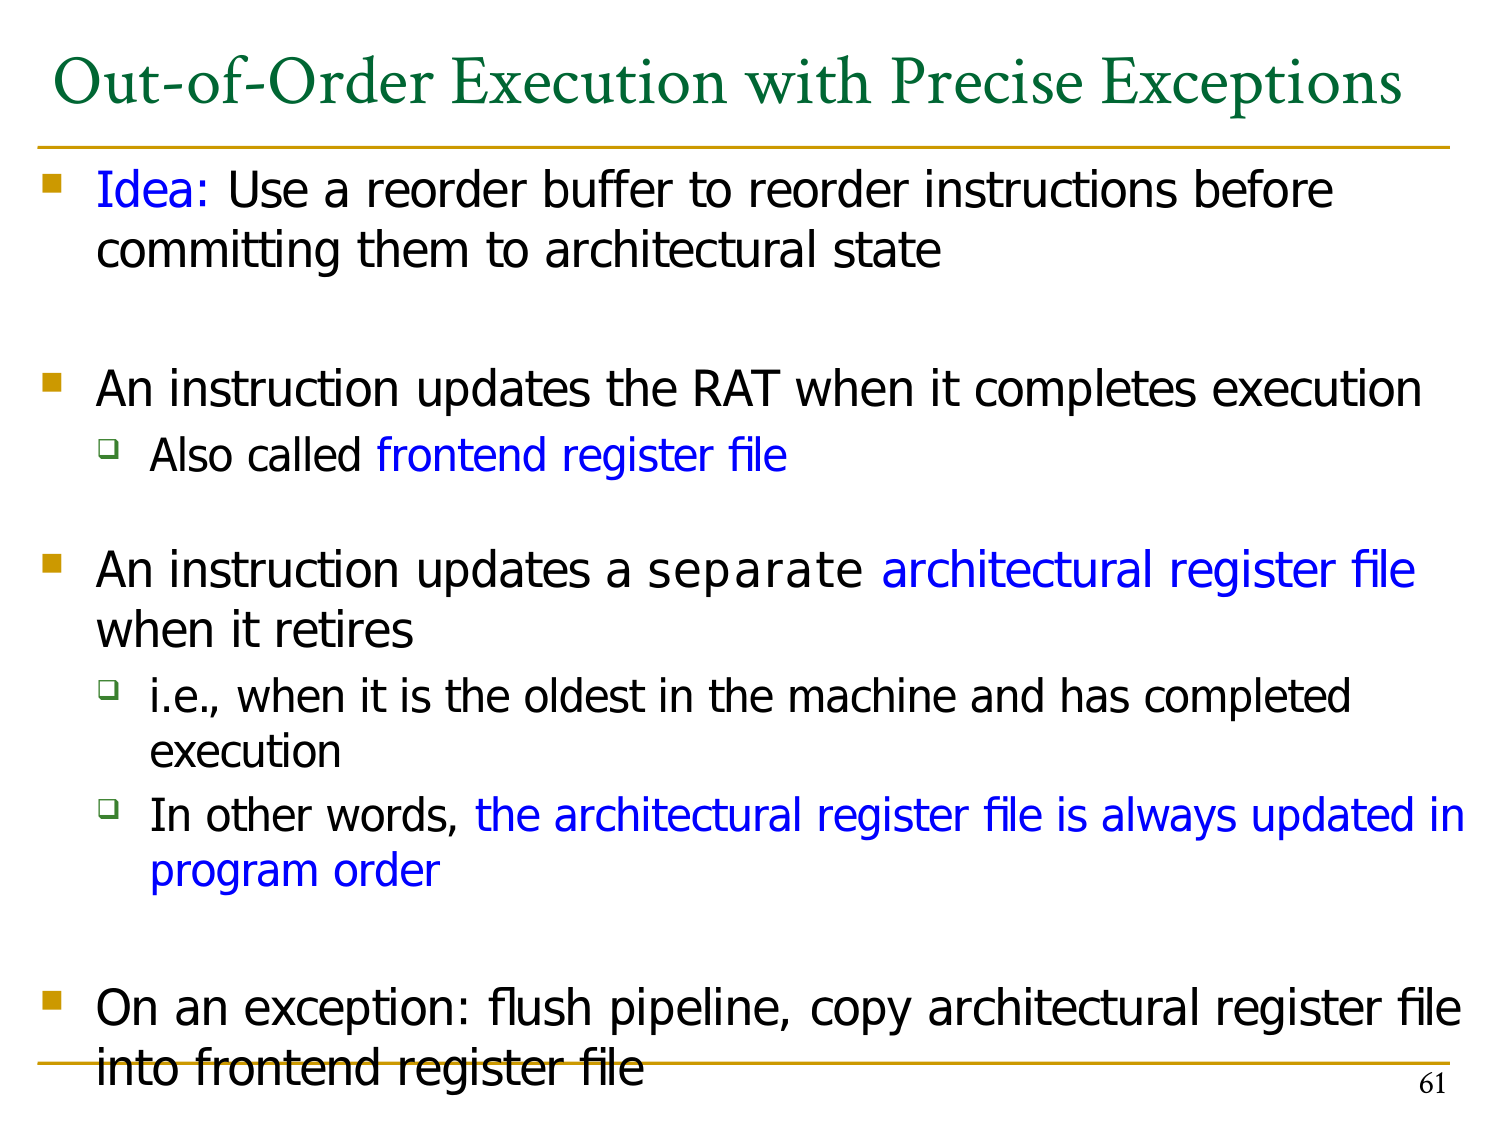

# Out-of-Order Execution with Precise Exceptions
Idea: Use a reorder buffer to reorder instructions before committing them to architectural state

An instruction updates the RAT when it completes execution
Also called frontend register file

An instruction updates a separate architectural register file when it retires
i.e., when it is the oldest in the machine and has completed execution
In other words, the architectural register file is always updated in program order

On an exception: flush pipeline, copy architectural register file into frontend register file

61